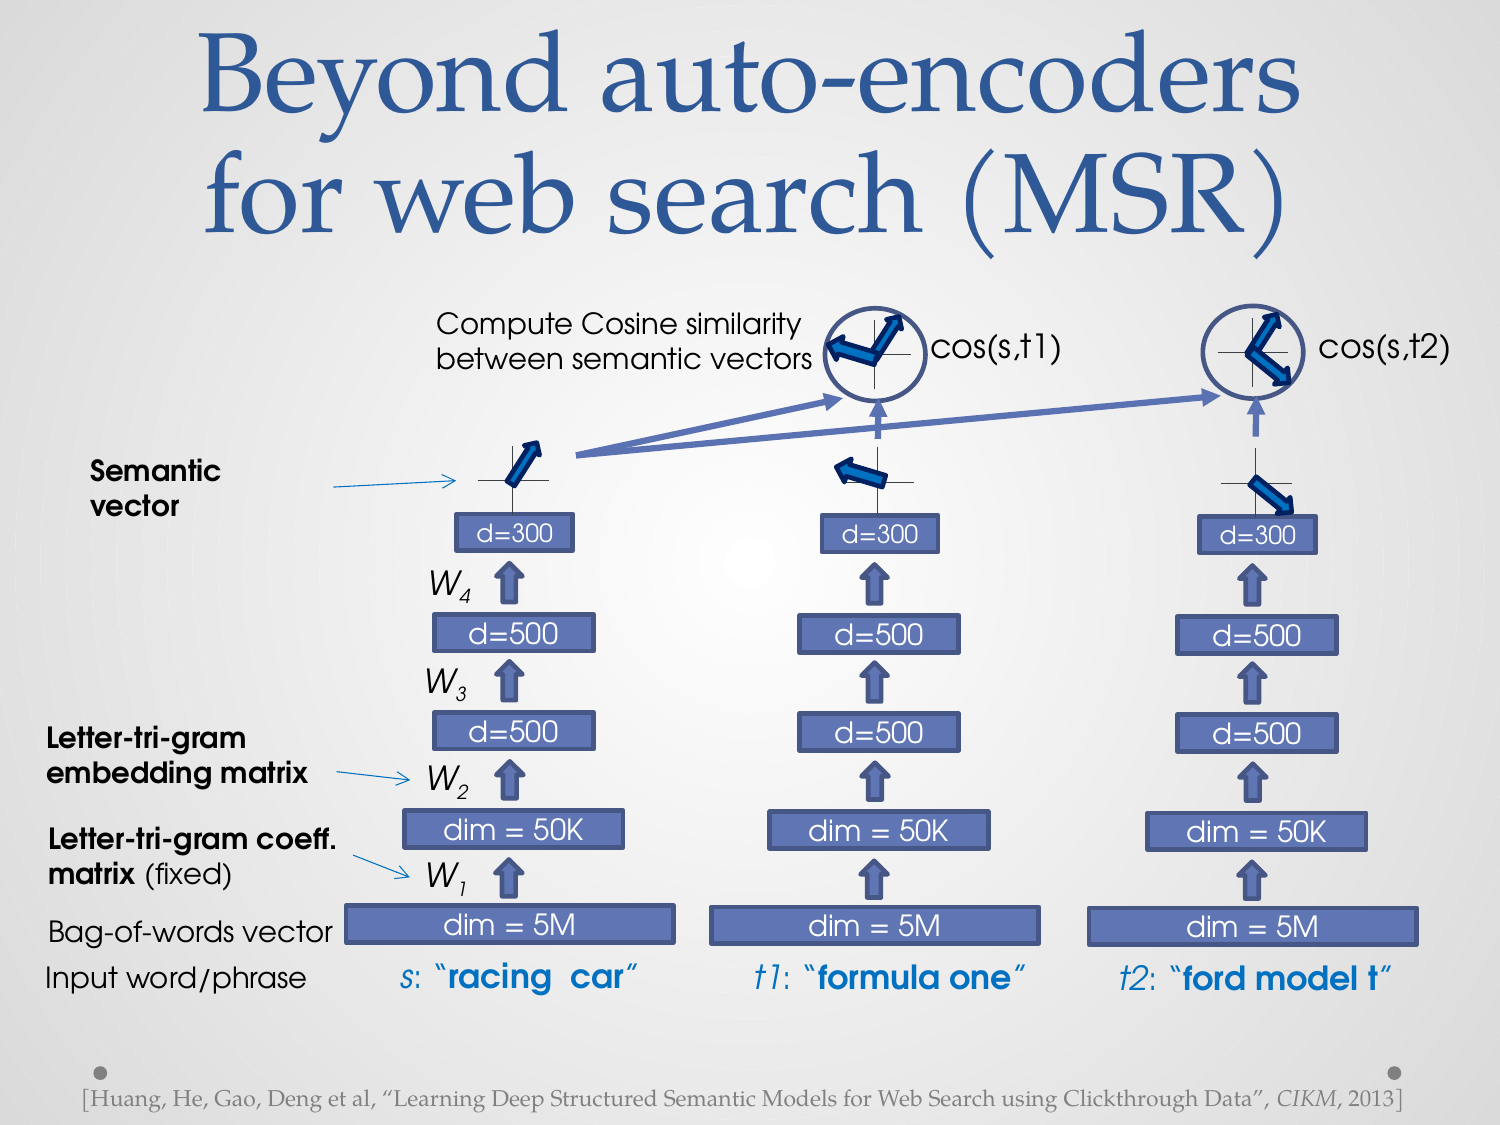

# Beyond auto-encoders for web search (MSR)
Compute Cosine similarity
between semantic vectors

cos(s,t1)
cos(s,t2)

Semantic vector

d=300
d=300
d=300
W4

d=500
d=500
d=500
W3

Letter-tri-gram embedding matrix
d=500
d=500
d=500
W2

dim = 50K
dim = 50K
Letter-tri-gram coeff.
matrix (fixed)
dim = 50K
W1

dim = 5M
Bag-of-words vector
dim = 5M
dim = 5M
s: “racing  car”
t1: “formula one”
t2: “ford model t”
Input word/phrase
[Huang, He, Gao, Deng et al, “Learning Deep Structured Semantic Models for Web Search using Clickthrough Data”, CIKM, 2013]